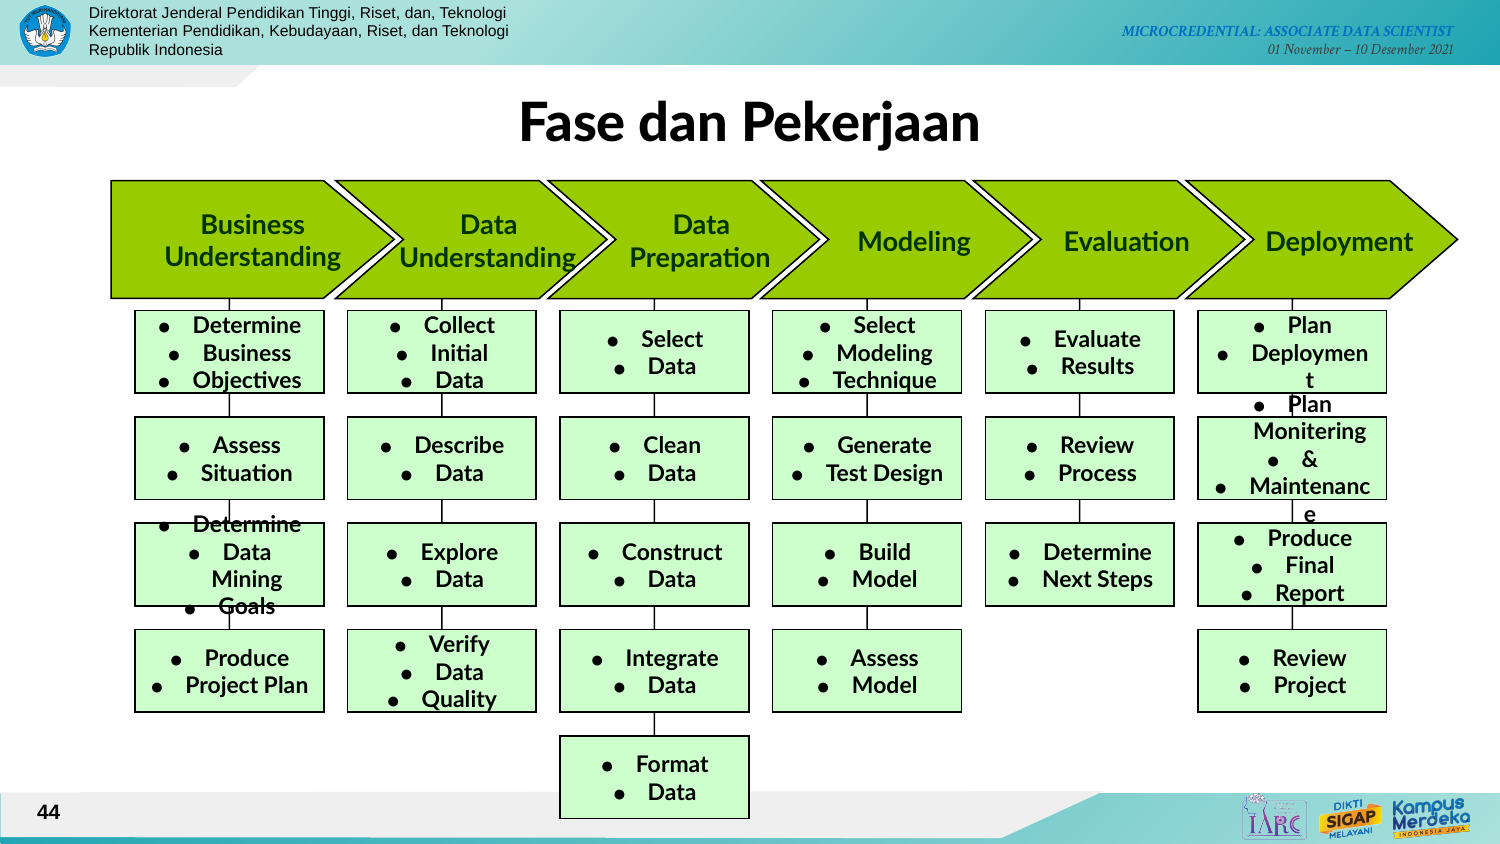

Fase dan Pekerjaan
Business
Understanding
     Data
     Understanding
     Data
     Preparation
     Modeling
     Evaluation
     Deployment

Determine
Business
Objectives
Collect
Initial
Data
Select
Data
Select
Modeling
Technique
Evaluate
Results
Plan
Deployment
Assess
Situation
Describe
Data
Clean
Data
Generate
Test Design
Review
Process
Plan Monitering
&
Maintenance
Determine
Data Mining
Goals
Explore
Data
Construct
Data
Build
Model
Determine
Next Steps
Produce
Final
Report
Produce
Project Plan
Verify
Data
Quality
Integrate
Data
Assess
Model
Review
Project
Format
Data
44